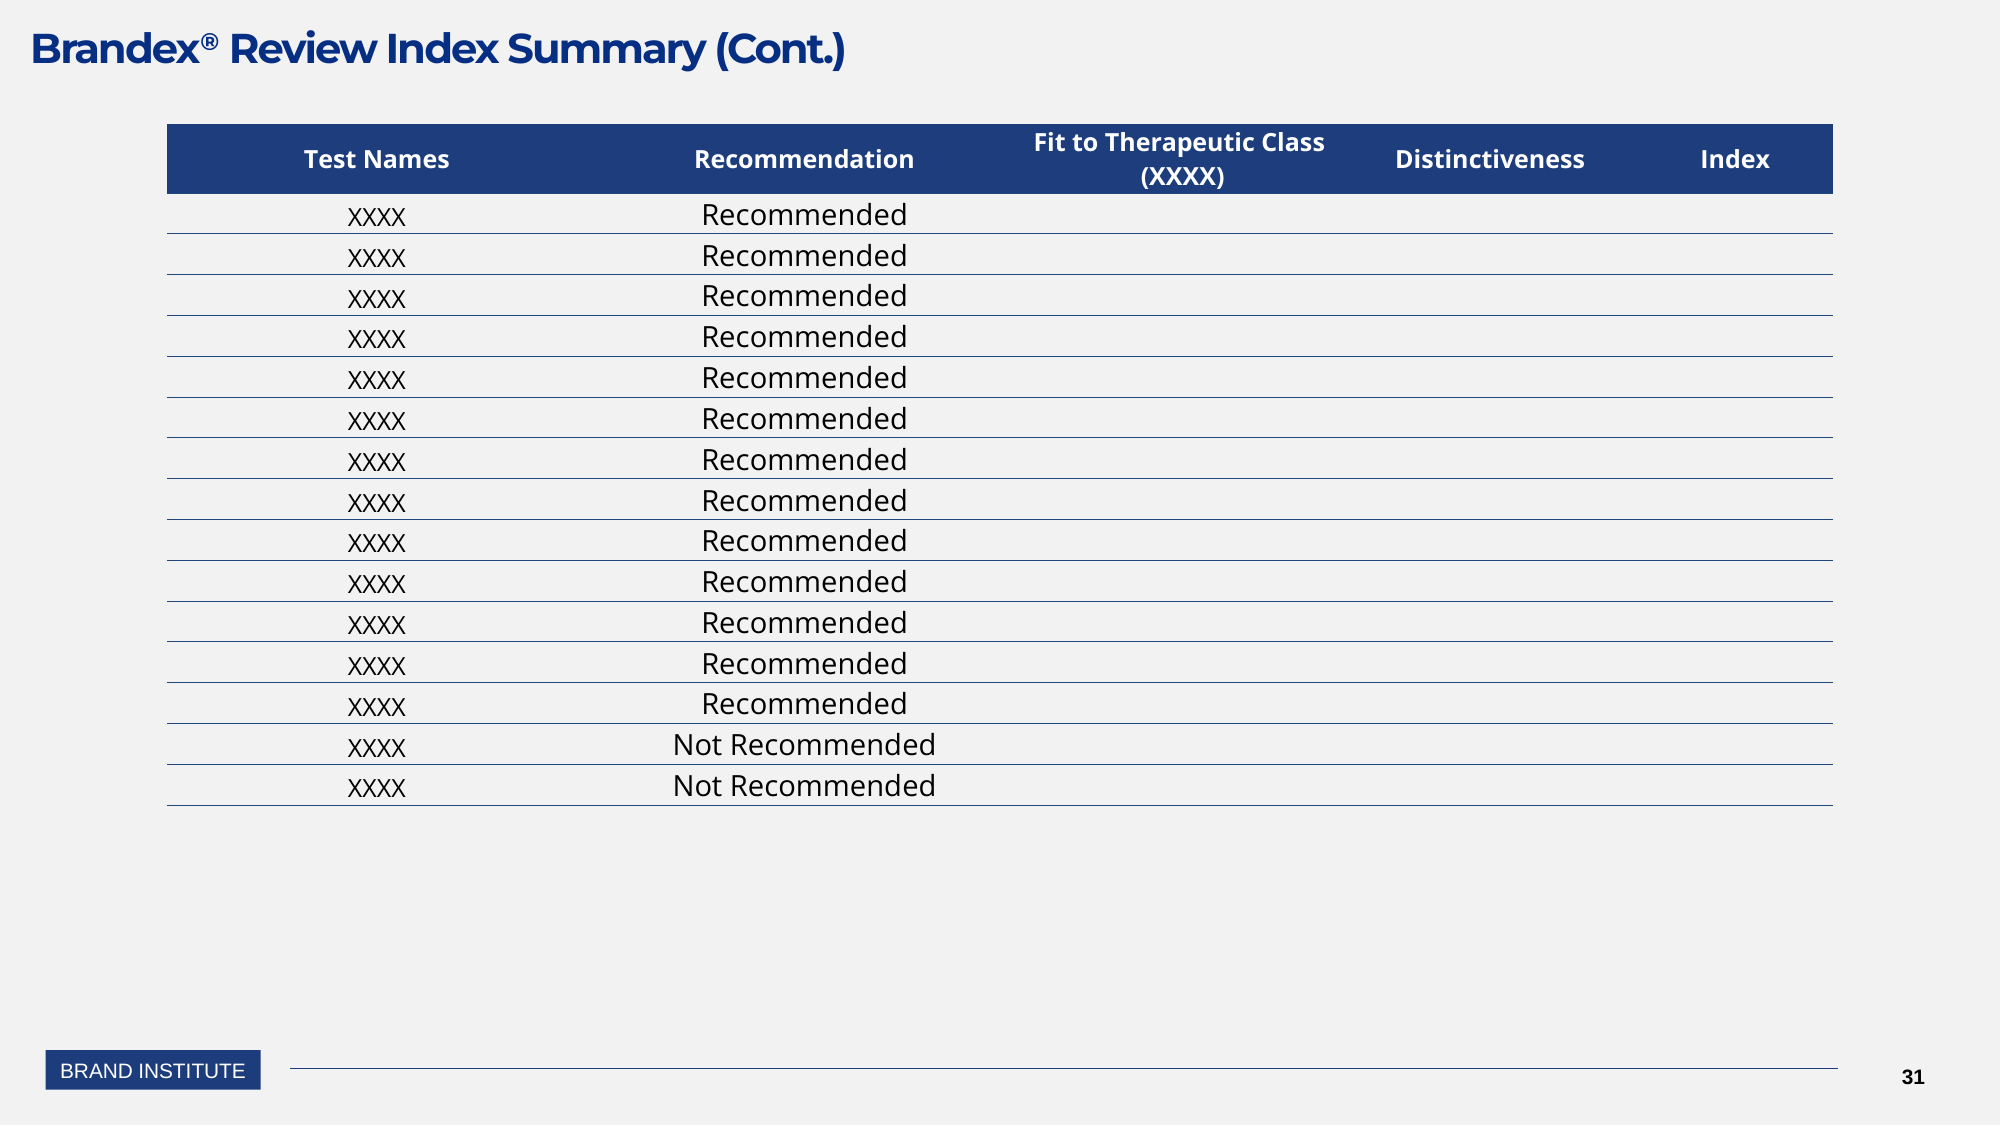

# Brandex® Review Index Summary (Cont.)
| Test Names | Recommendation | Fit to Therapeutic Class (XXXX) | Distinctiveness | Index |
| --- | --- | --- | --- | --- |
| XXXX | Recommended |  |  |  |
| XXXX | Recommended |  |  |  |
| XXXX | Recommended |  |  |  |
| XXXX | Recommended |  |  |  |
| XXXX | Recommended |  |  |  |
| XXXX | Recommended |  |  |  |
| XXXX | Recommended |  |  |  |
| XXXX | Recommended |  |  |  |
| XXXX | Recommended |  |  |  |
| XXXX | Recommended |  |  |  |
| XXXX | Recommended |  |  |  |
| XXXX | Recommended |  |  |  |
| XXXX | Recommended |  |  |  |
| XXXX | Not Recommended |  |  |  |
| XXXX | Not Recommended |  |  |  |